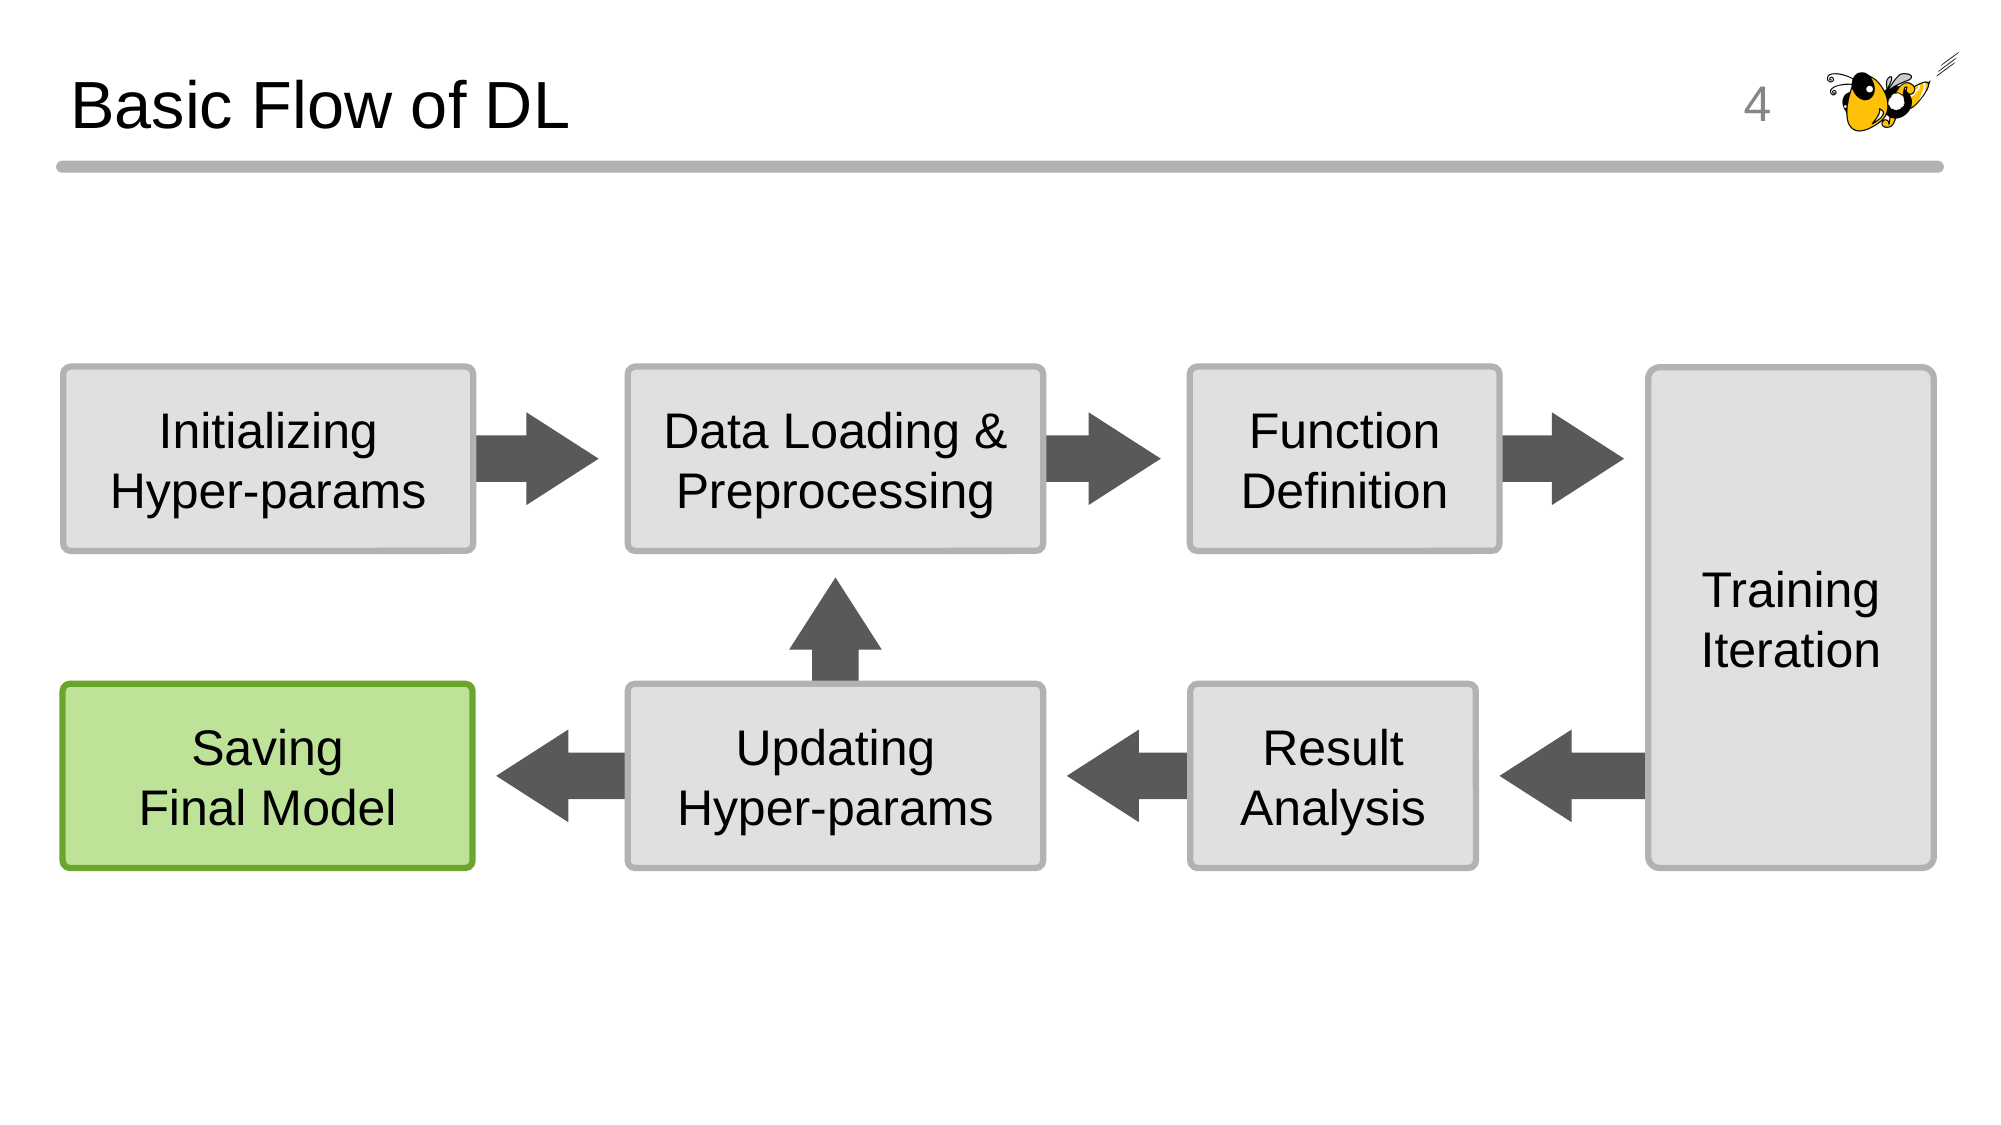

# Basic Flow of DL
4
Initializing Hyper-params
Data Loading & Preprocessing
Function Definition
Training Iteration

Saving
Final Model
Updating
Hyper-params
Result Analysis